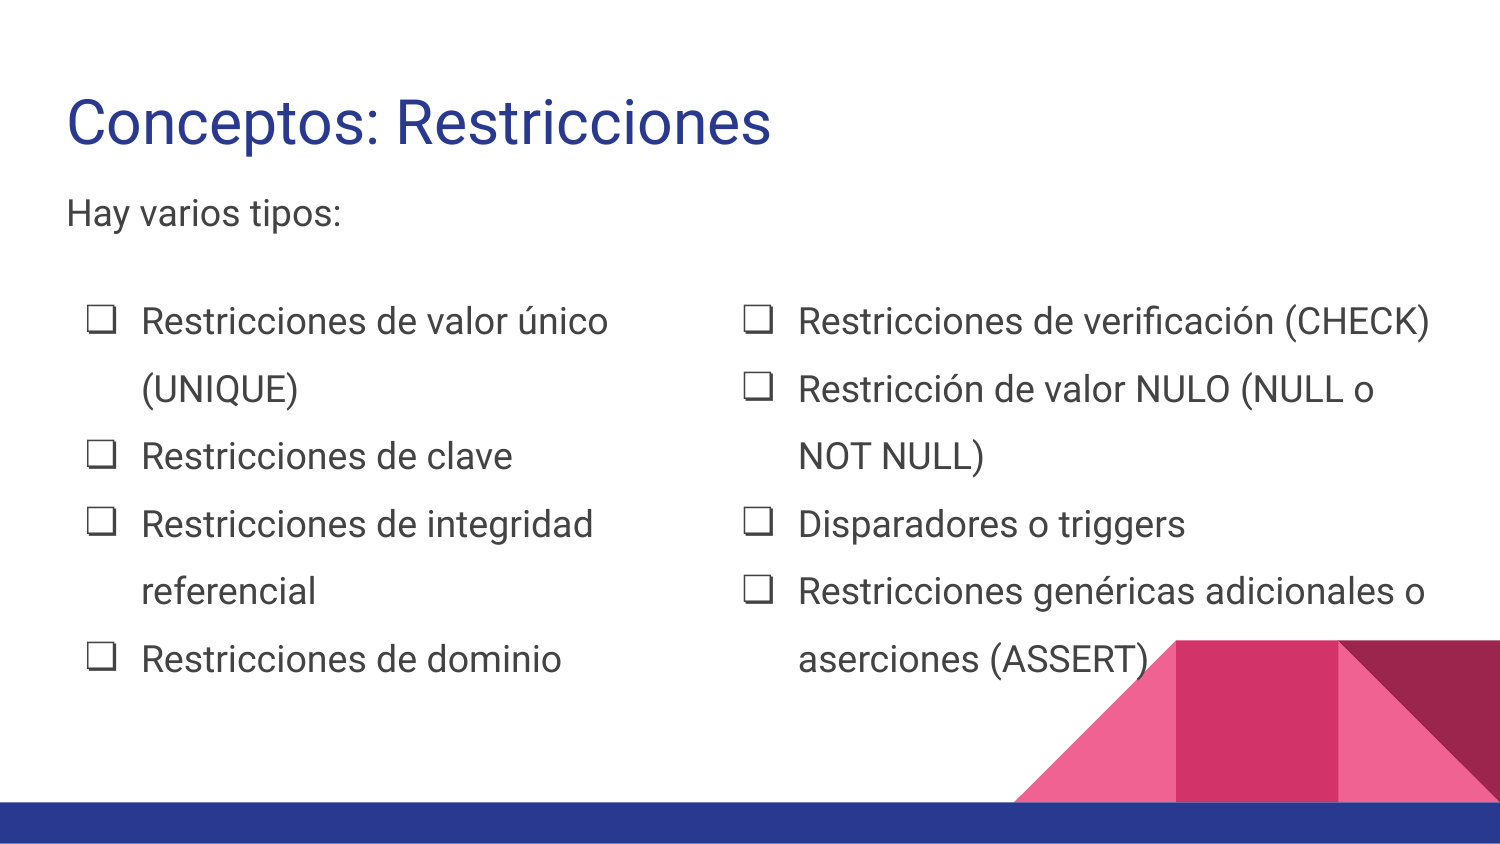

# Conceptos: Restricciones
Hay varios tipos:

Restricciones de valor único (UNIQUE)
Restricciones de clave
Restricciones de integridad referencial
Restricciones de dominio
Restricciones de verificación (CHECK)
Restricción de valor NULO (NULL o NOT NULL)
Disparadores o triggers
Restricciones genéricas adicionales o aserciones (ASSERT)